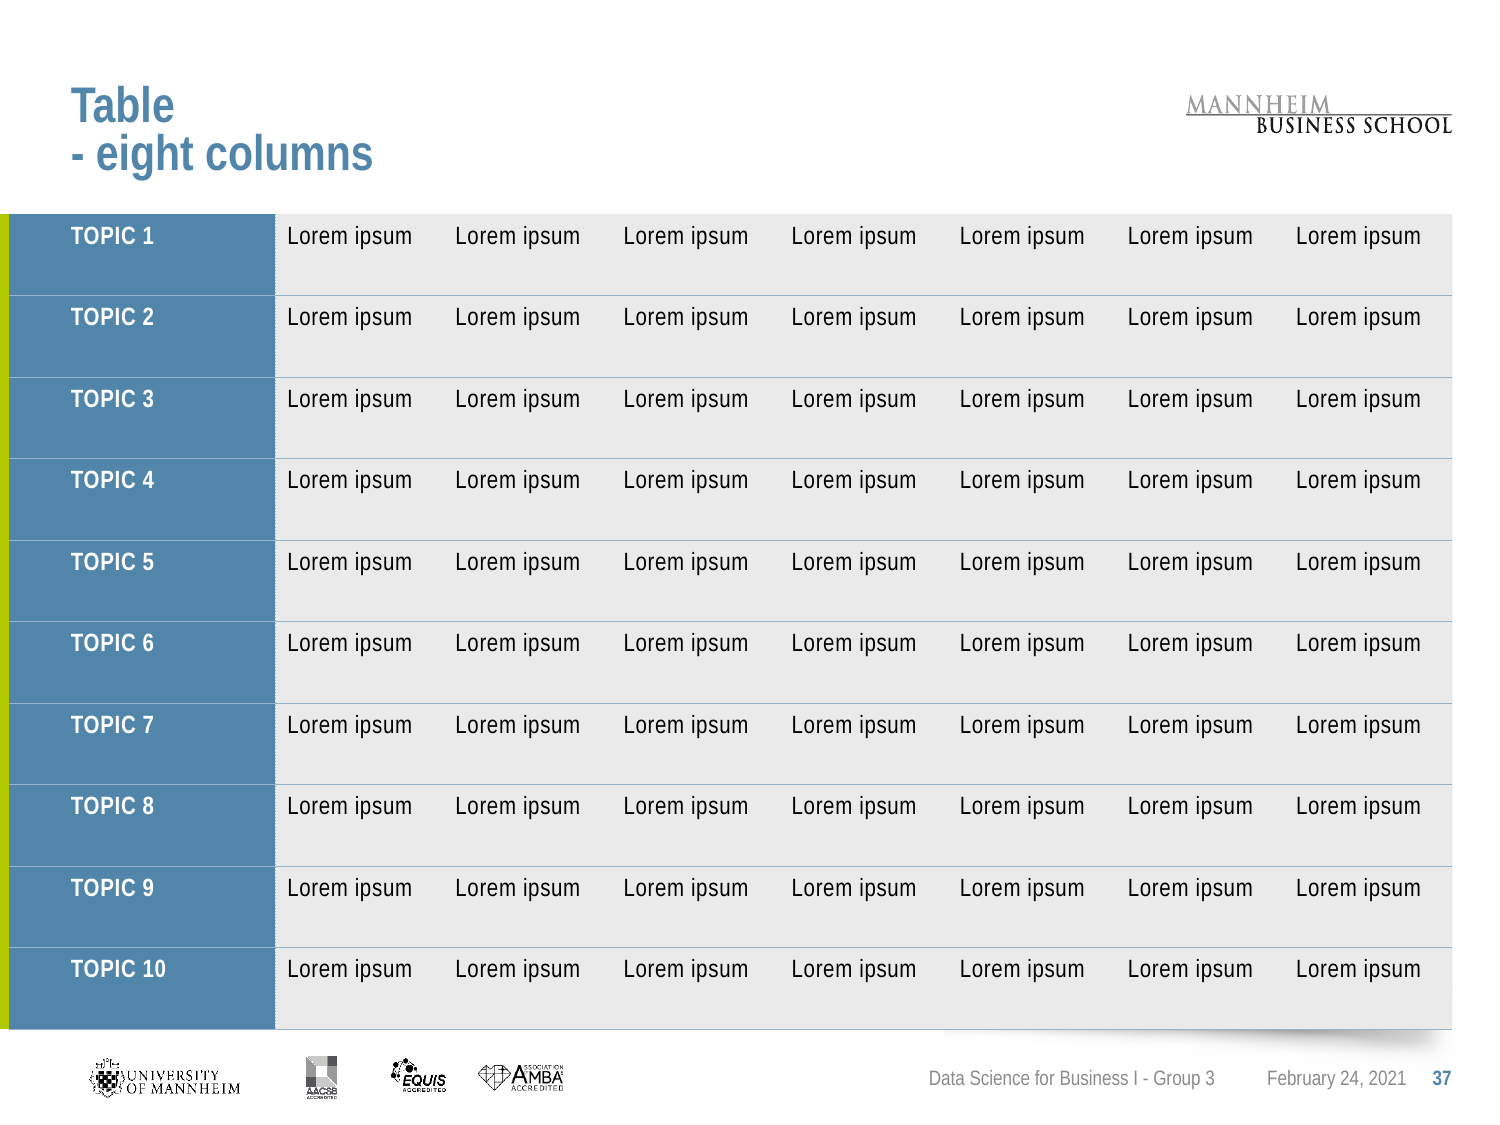

# Table - eight columns
|  | TOPIC 1 | Lorem ipsum | Lorem ipsum | Lorem ipsum | Lorem ipsum | Lorem ipsum | Lorem ipsum | Lorem ipsum |
| --- | --- | --- | --- | --- | --- | --- | --- | --- |
|  | TOPIC 2 | Lorem ipsum | Lorem ipsum | Lorem ipsum | Lorem ipsum | Lorem ipsum | Lorem ipsum | Lorem ipsum |
|  | TOPIC 3 | Lorem ipsum | Lorem ipsum | Lorem ipsum | Lorem ipsum | Lorem ipsum | Lorem ipsum | Lorem ipsum |
|  | TOPIC 4 | Lorem ipsum | Lorem ipsum | Lorem ipsum | Lorem ipsum | Lorem ipsum | Lorem ipsum | Lorem ipsum |
|  | TOPIC 5 | Lorem ipsum | Lorem ipsum | Lorem ipsum | Lorem ipsum | Lorem ipsum | Lorem ipsum | Lorem ipsum |
|  | TOPIC 6 | Lorem ipsum | Lorem ipsum | Lorem ipsum | Lorem ipsum | Lorem ipsum | Lorem ipsum | Lorem ipsum |
|  | TOPIC 7 | Lorem ipsum | Lorem ipsum | Lorem ipsum | Lorem ipsum | Lorem ipsum | Lorem ipsum | Lorem ipsum |
|  | TOPIC 8 | Lorem ipsum | Lorem ipsum | Lorem ipsum | Lorem ipsum | Lorem ipsum | Lorem ipsum | Lorem ipsum |
|  | TOPIC 9 | Lorem ipsum | Lorem ipsum | Lorem ipsum | Lorem ipsum | Lorem ipsum | Lorem ipsum | Lorem ipsum |
|  | TOPIC 10 | Lorem ipsum | Lorem ipsum | Lorem ipsum | Lorem ipsum | Lorem ipsum | Lorem ipsum | Lorem ipsum |
Data Science for Business I - Group 3
February 24, 2021
37